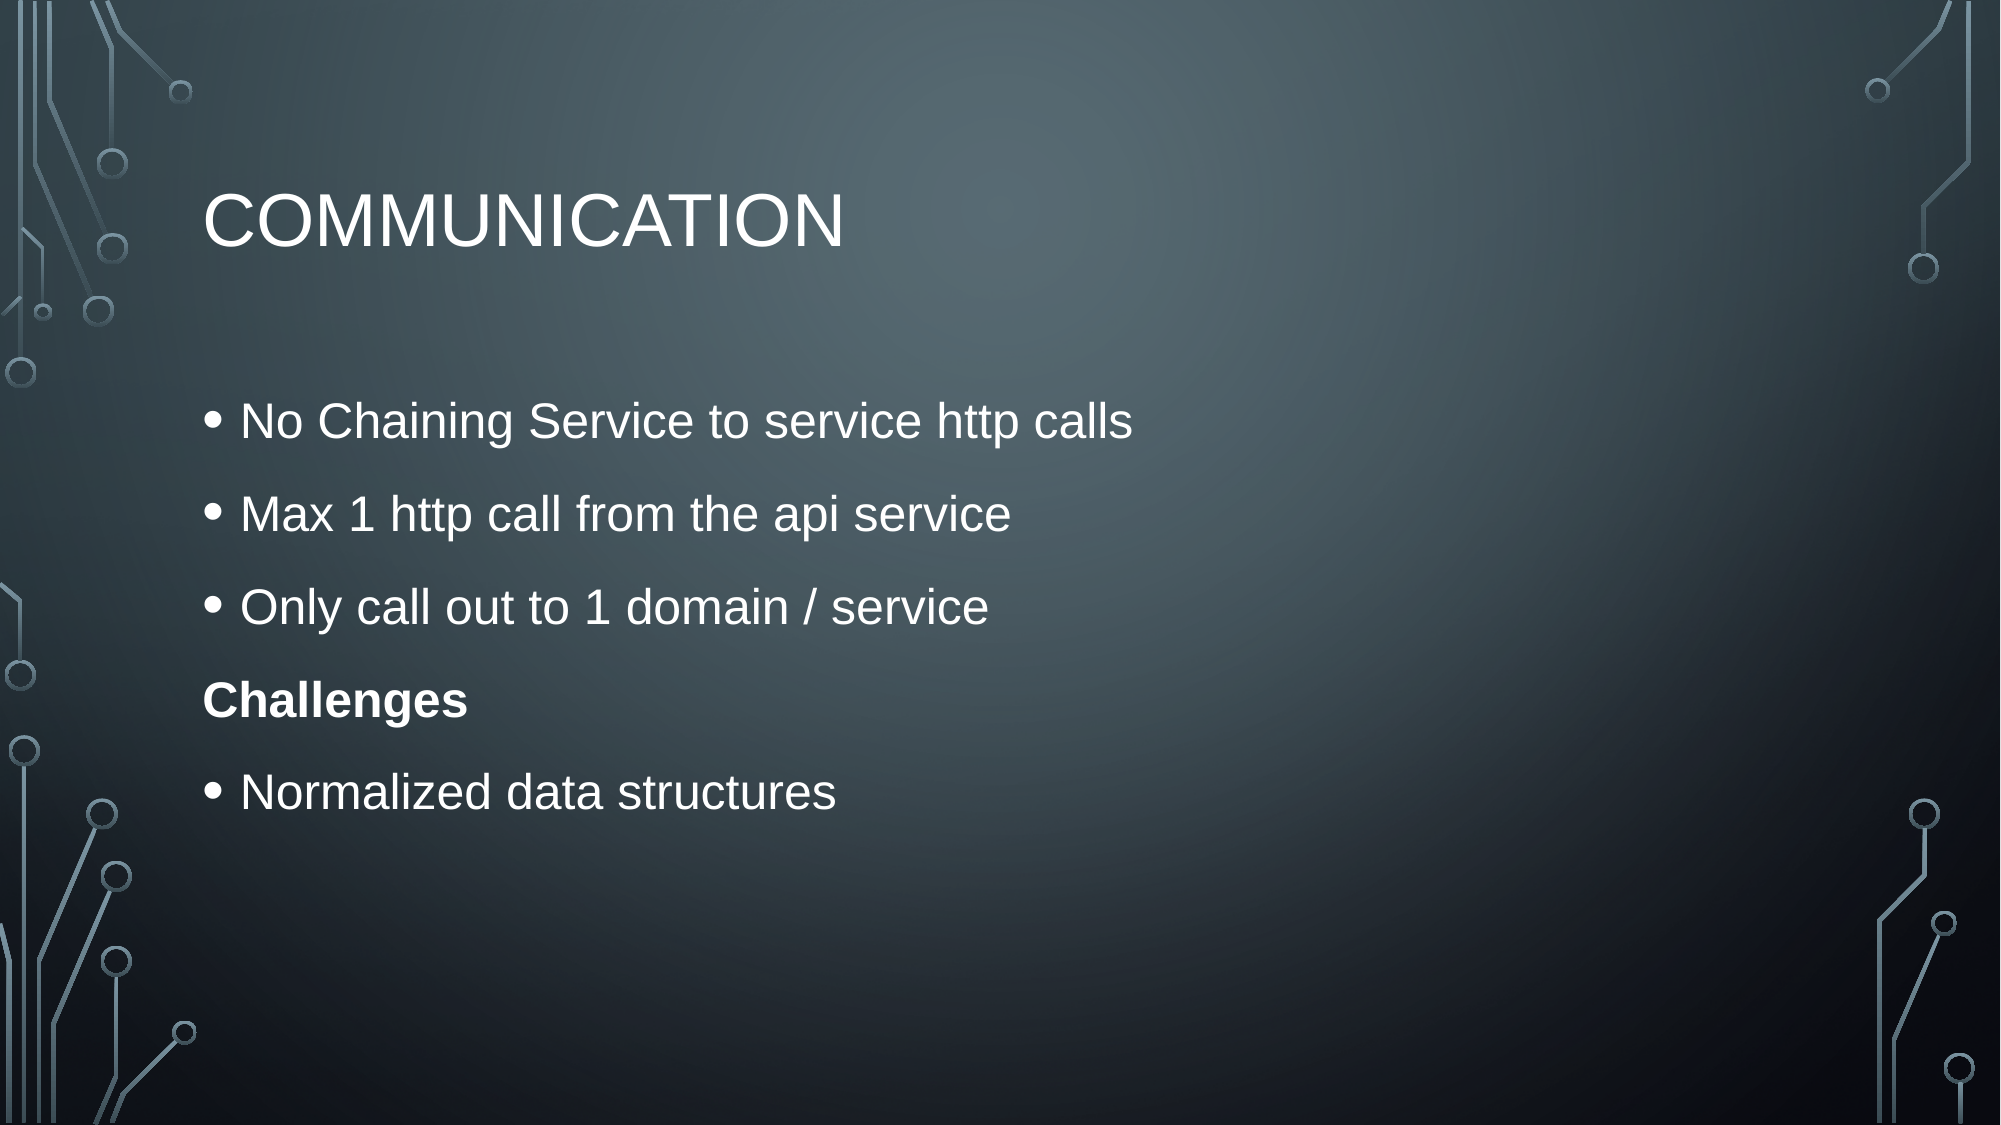

# Communication
No Chaining Service to service http calls
Max 1 http call from the api service
Only call out to 1 domain / service
Challenges
Normalized data structures